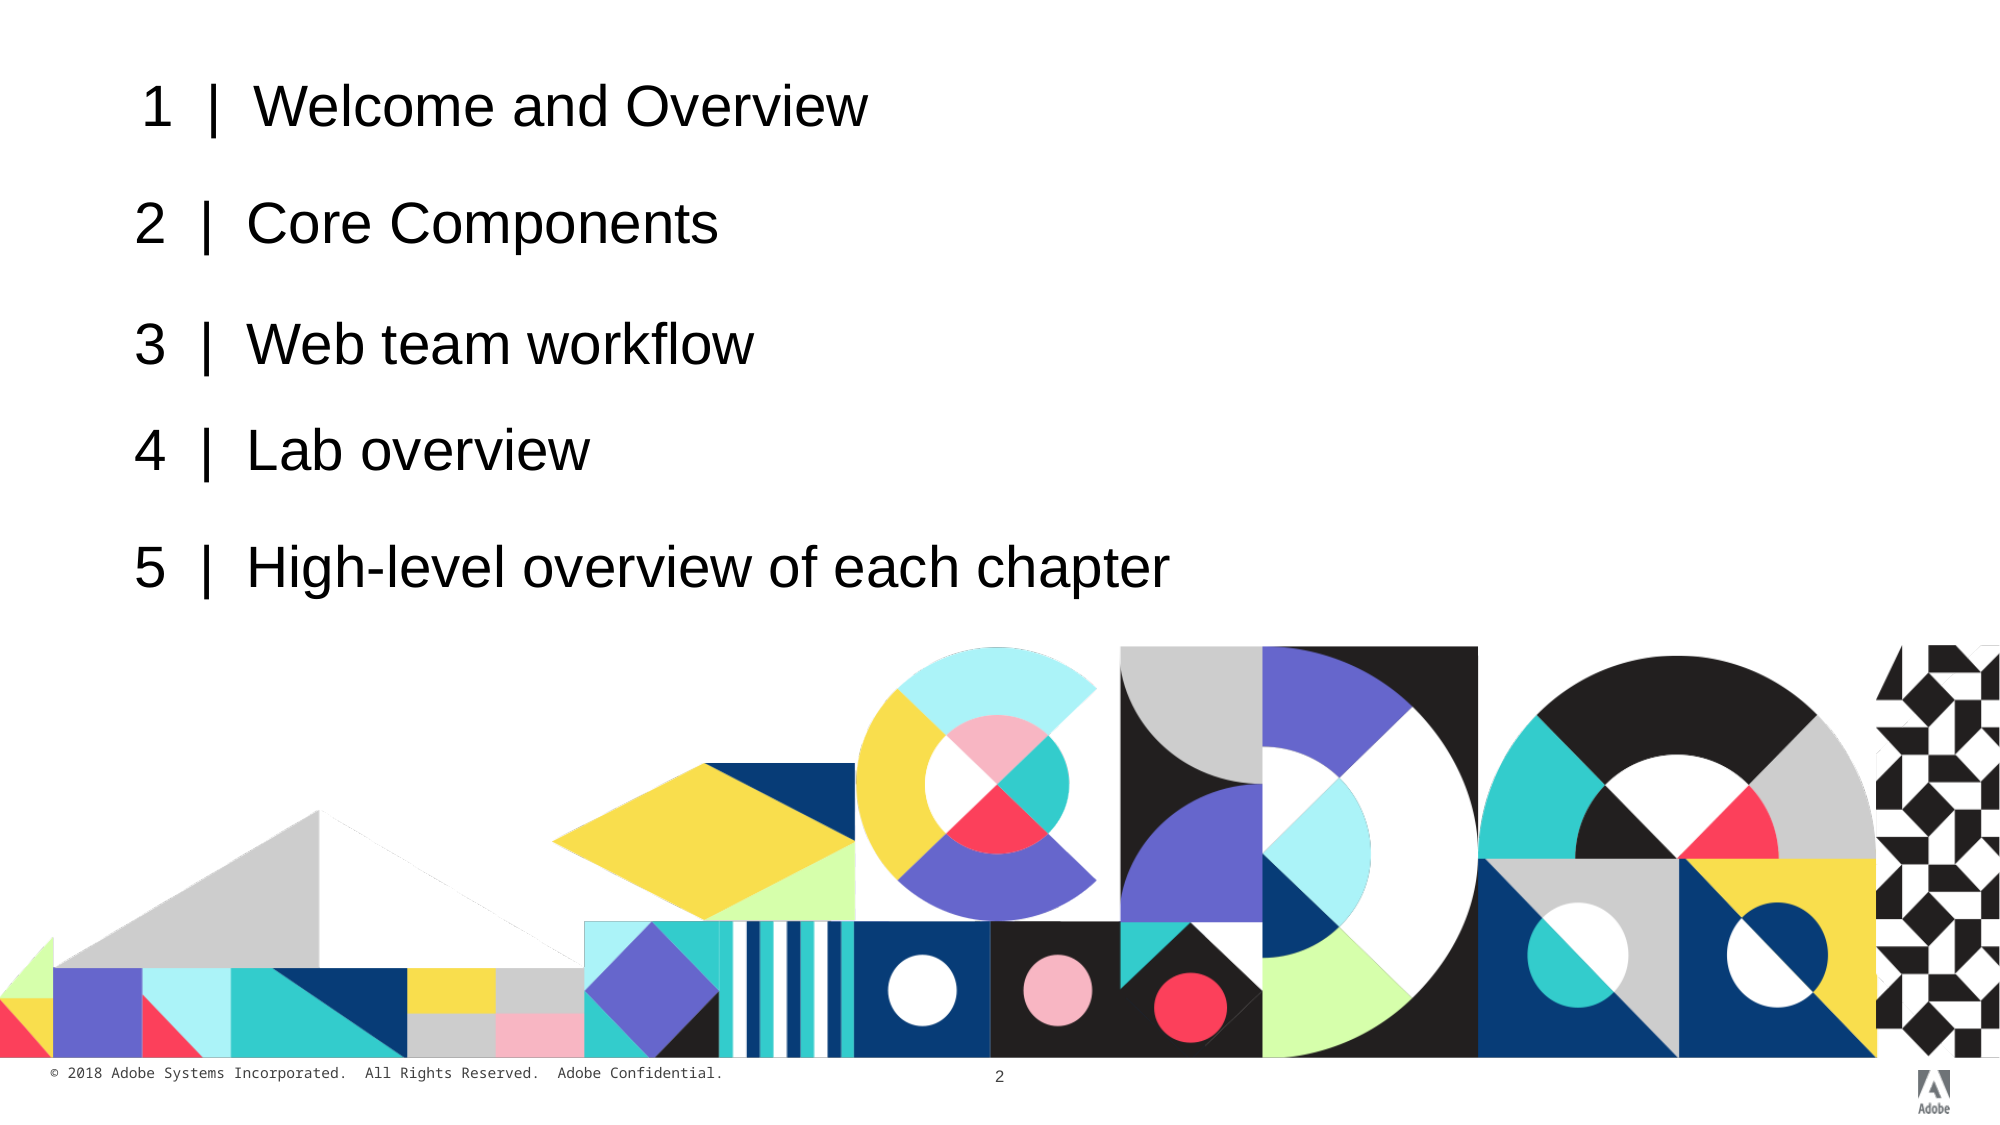

1  |  Welcome and Overview
2  |  Core Components
3  |  Web team workflow
4  |  Lab overview
5  |  High-level overview of each chapter
2